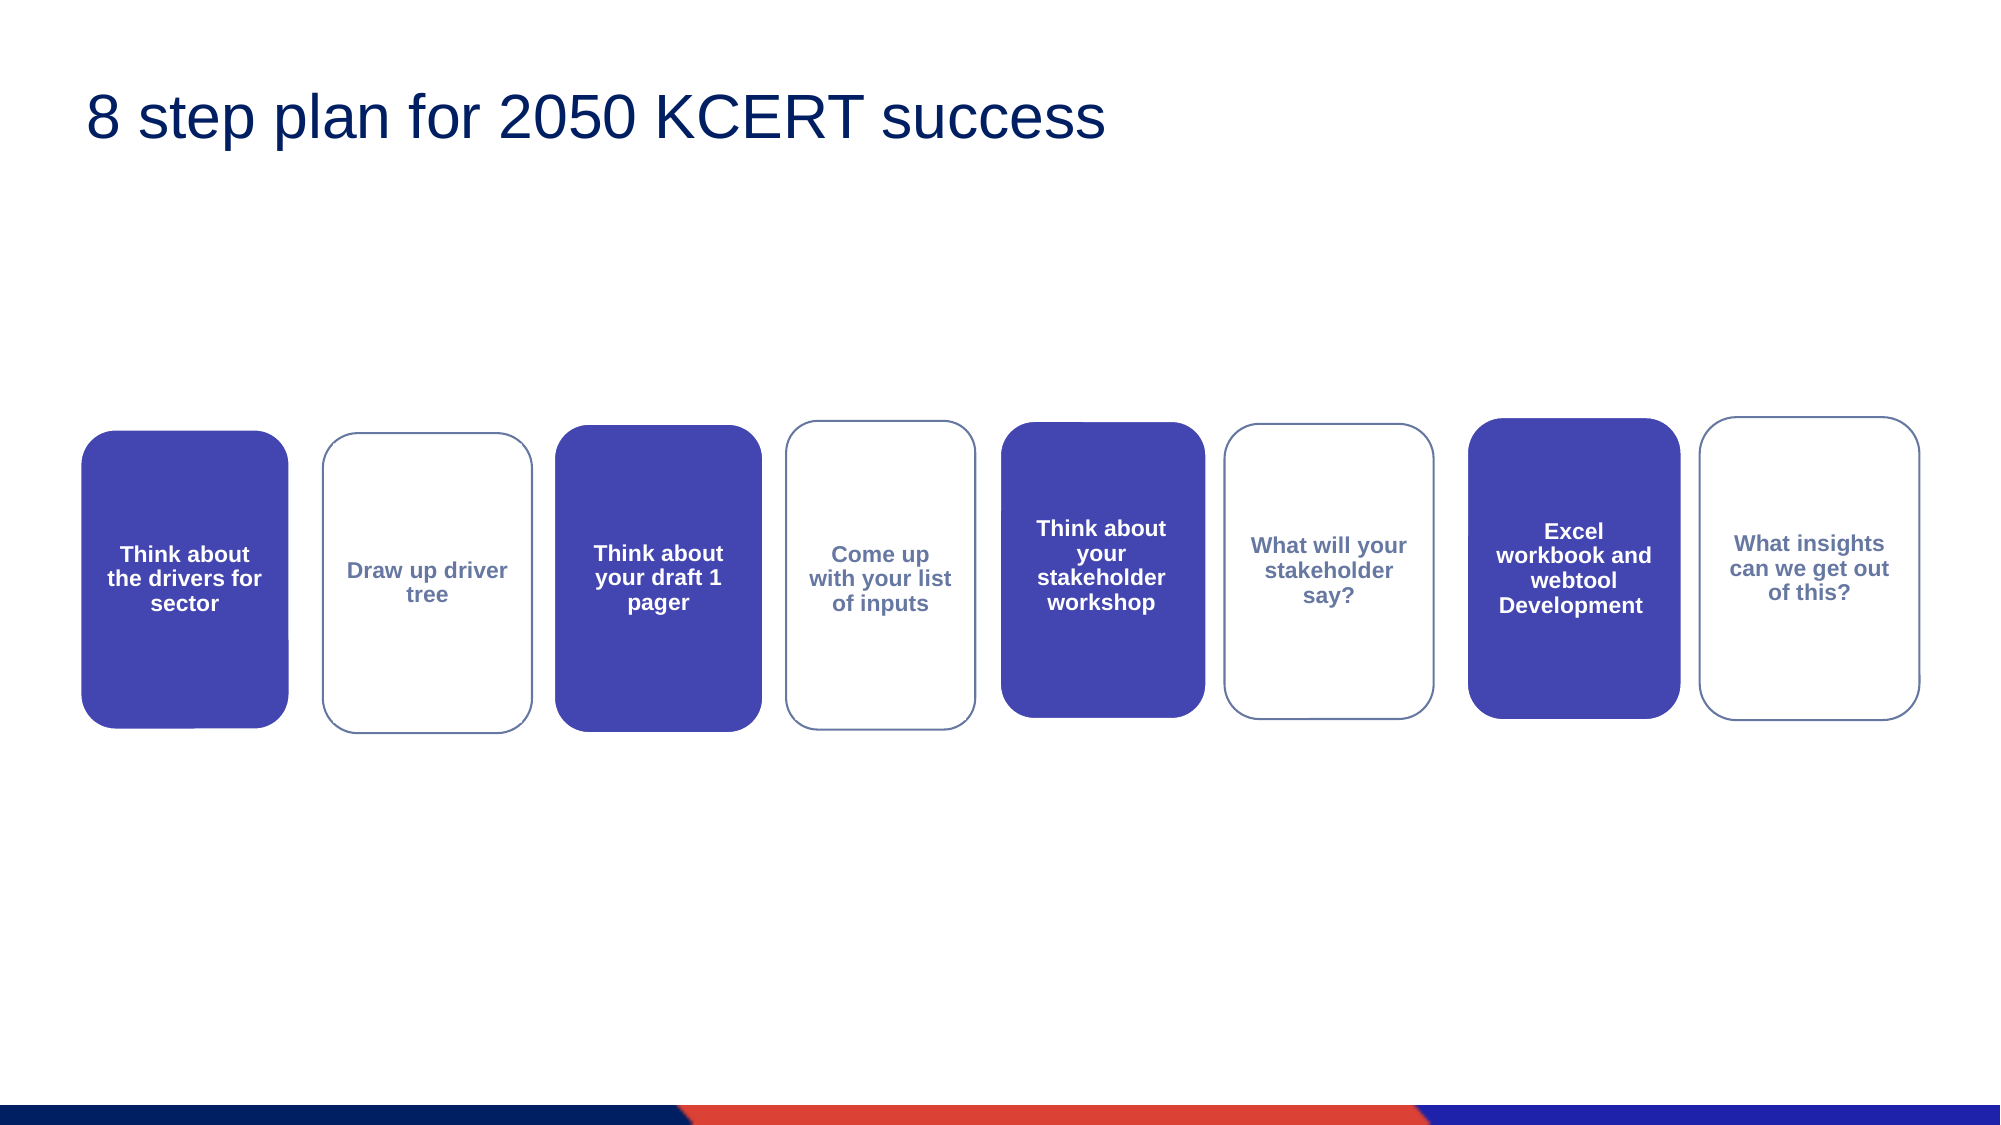

# 8 step plan for 2050 KCERT success

Excel workbook and webtool Development

What insights can we get out of this?

Come up with your list of inputs

Think about your draft 1 pager

What will your stakeholder say?

Think about the drivers for sector

Draw up driver tree
Think about your stakeholder workshop